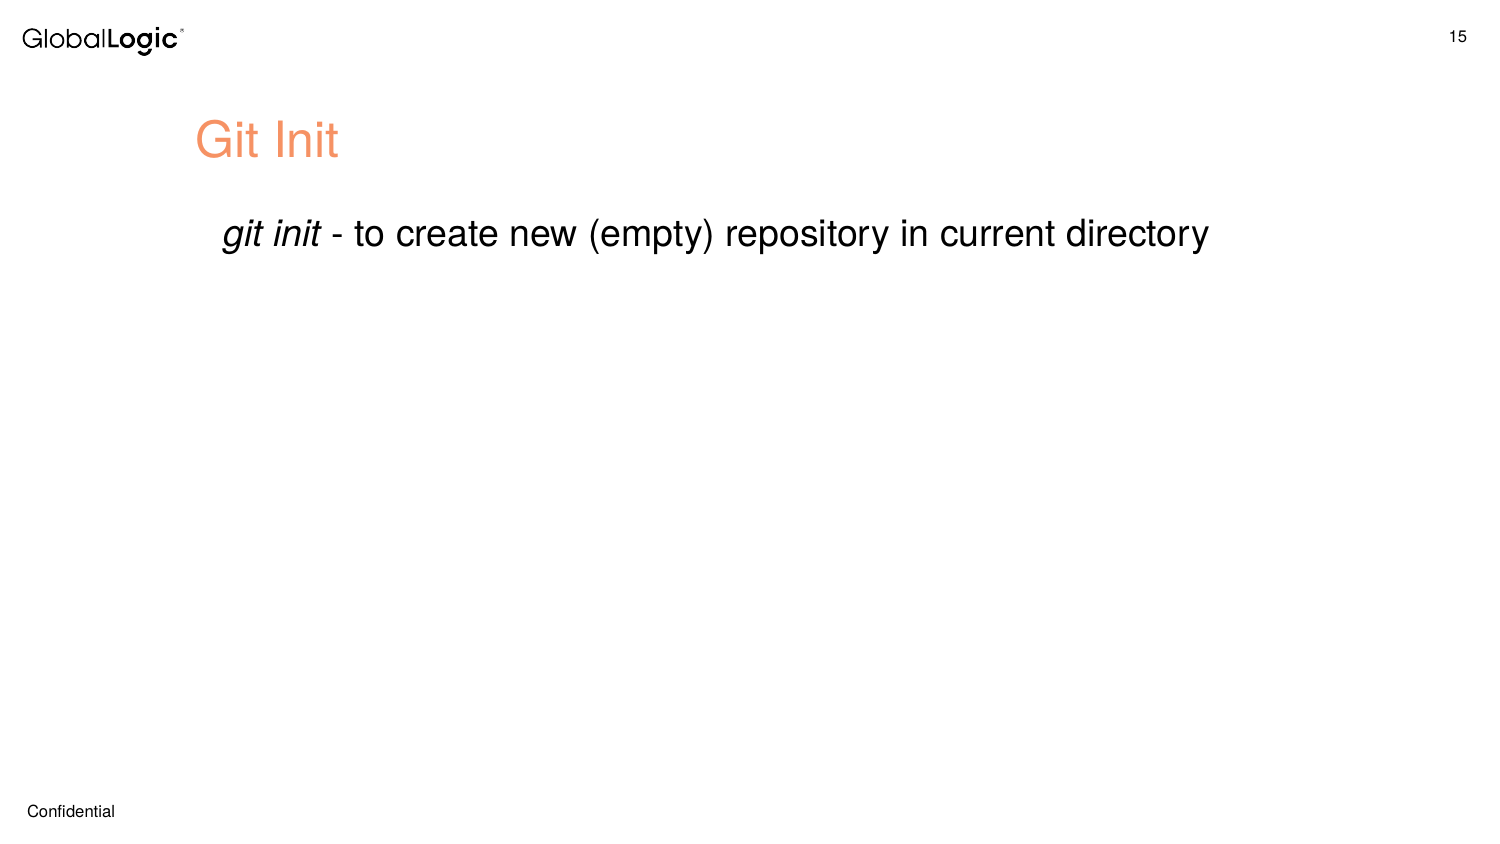

Git Init
git init - to create new (empty) repository in current directory